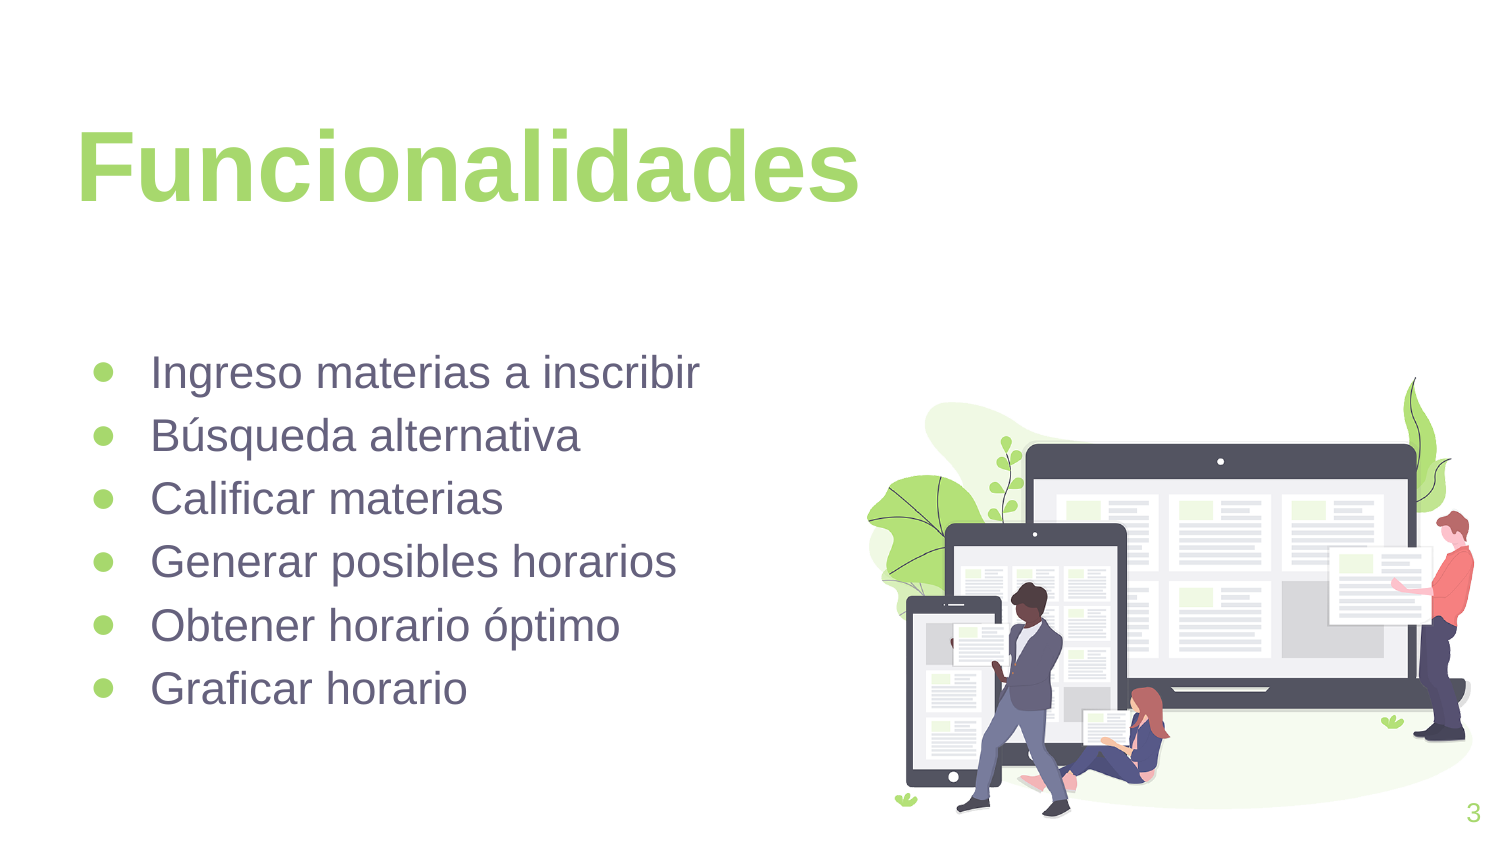

# Funcionalidades
Ingreso materias a inscribir
Búsqueda alternativa
Calificar materias
Generar posibles horarios
Obtener horario óptimo
Graficar horario

3